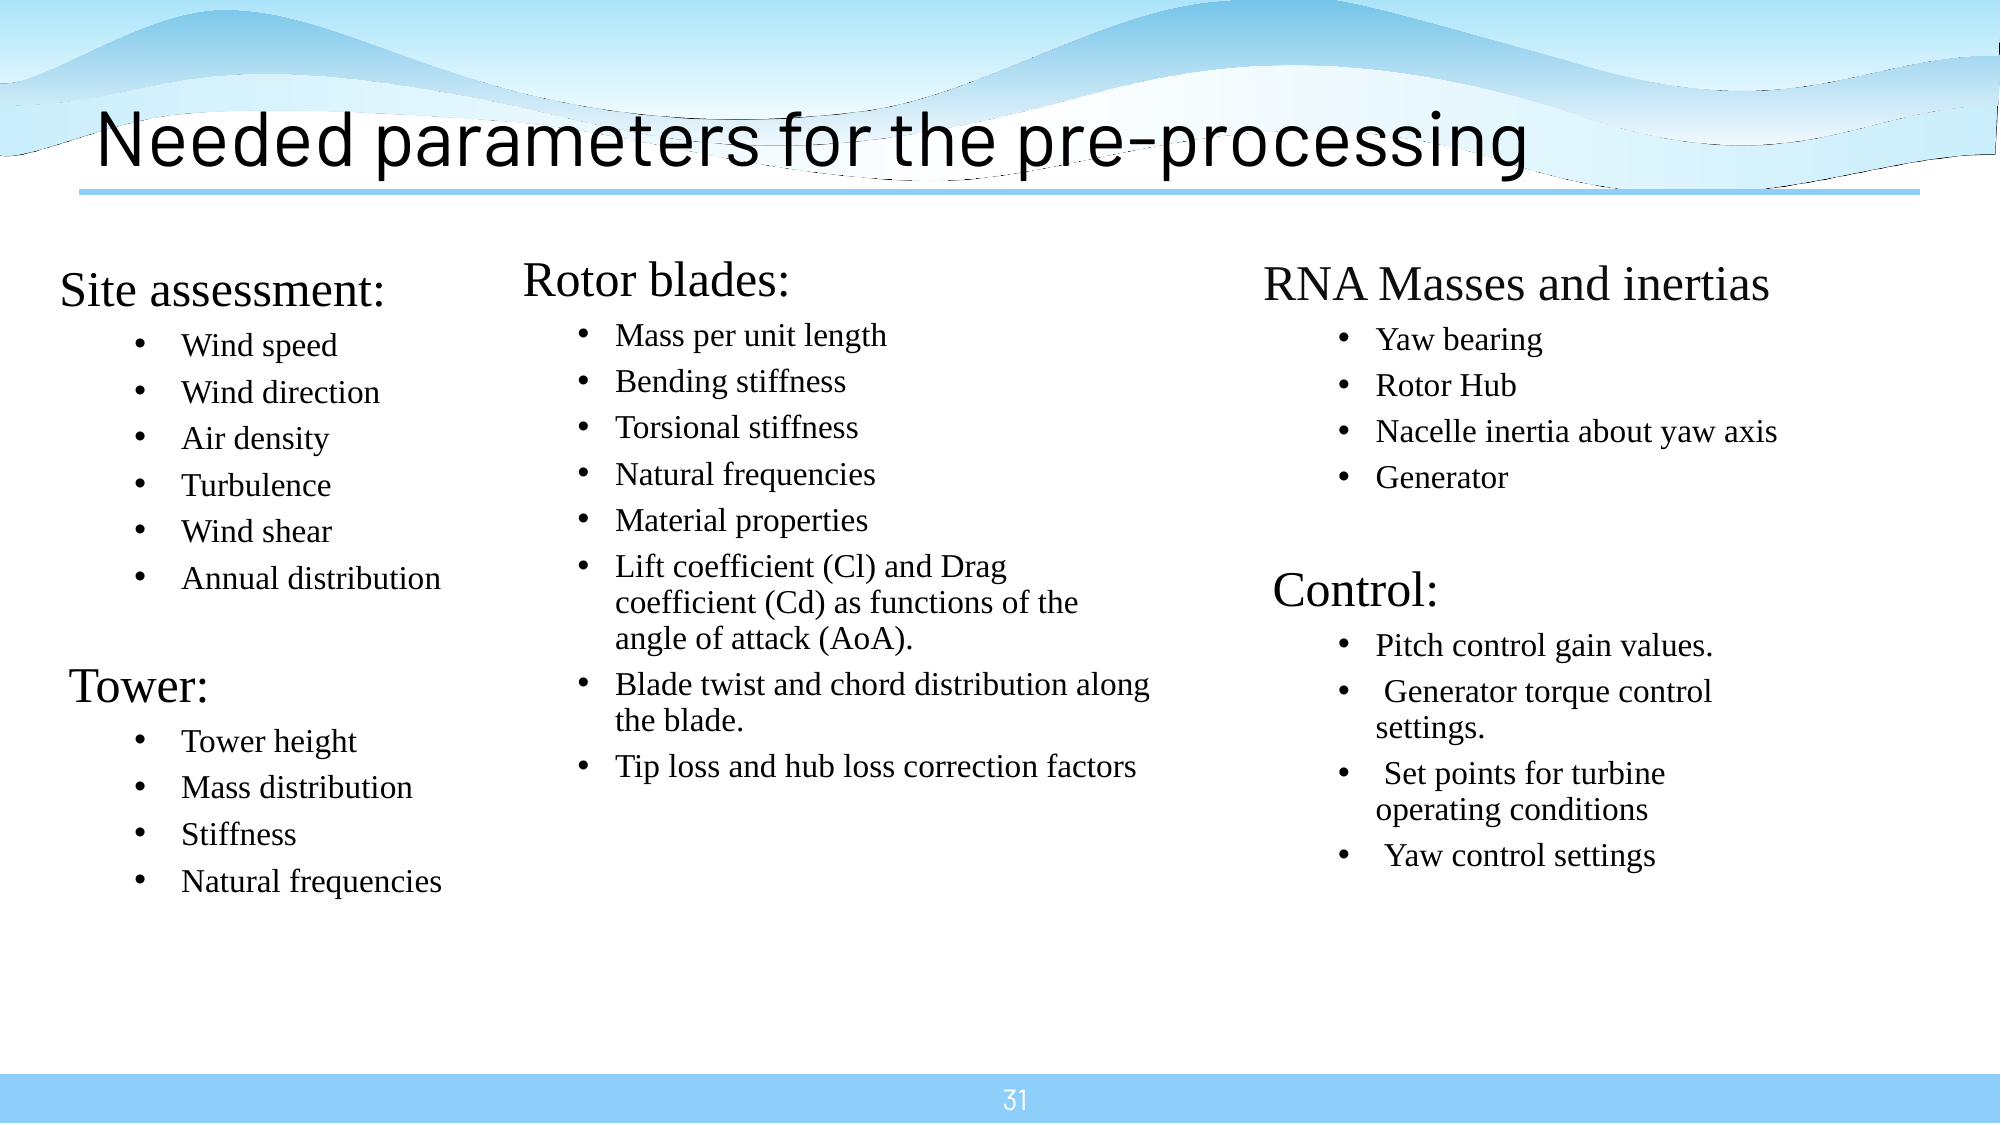

# Needed parameters for the pre-processing
  Rotor blades:
Mass per unit length
Bending stiffness
Torsional stiffness
Natural frequencies
Material properties
Lift coefficient (Cl) and Drag coefficient (Cd) as functions of the angle of attack (AoA).
Blade twist and chord distribution along the blade.
Tip loss and hub loss correction factors
Site assessment:
Wind speed
Wind direction
Air density
Turbulence
Wind shear
Annual distribution

Tower:
Tower height
Mass distribution
Stiffness
Natural frequencies
RNA Masses and inertias
Yaw bearing
Rotor Hub
Nacelle inertia about yaw axis
Generator

Control:
Pitch control gain values.
 Generator torque control settings.
 Set points for turbine operating conditions
 Yaw control settings
31